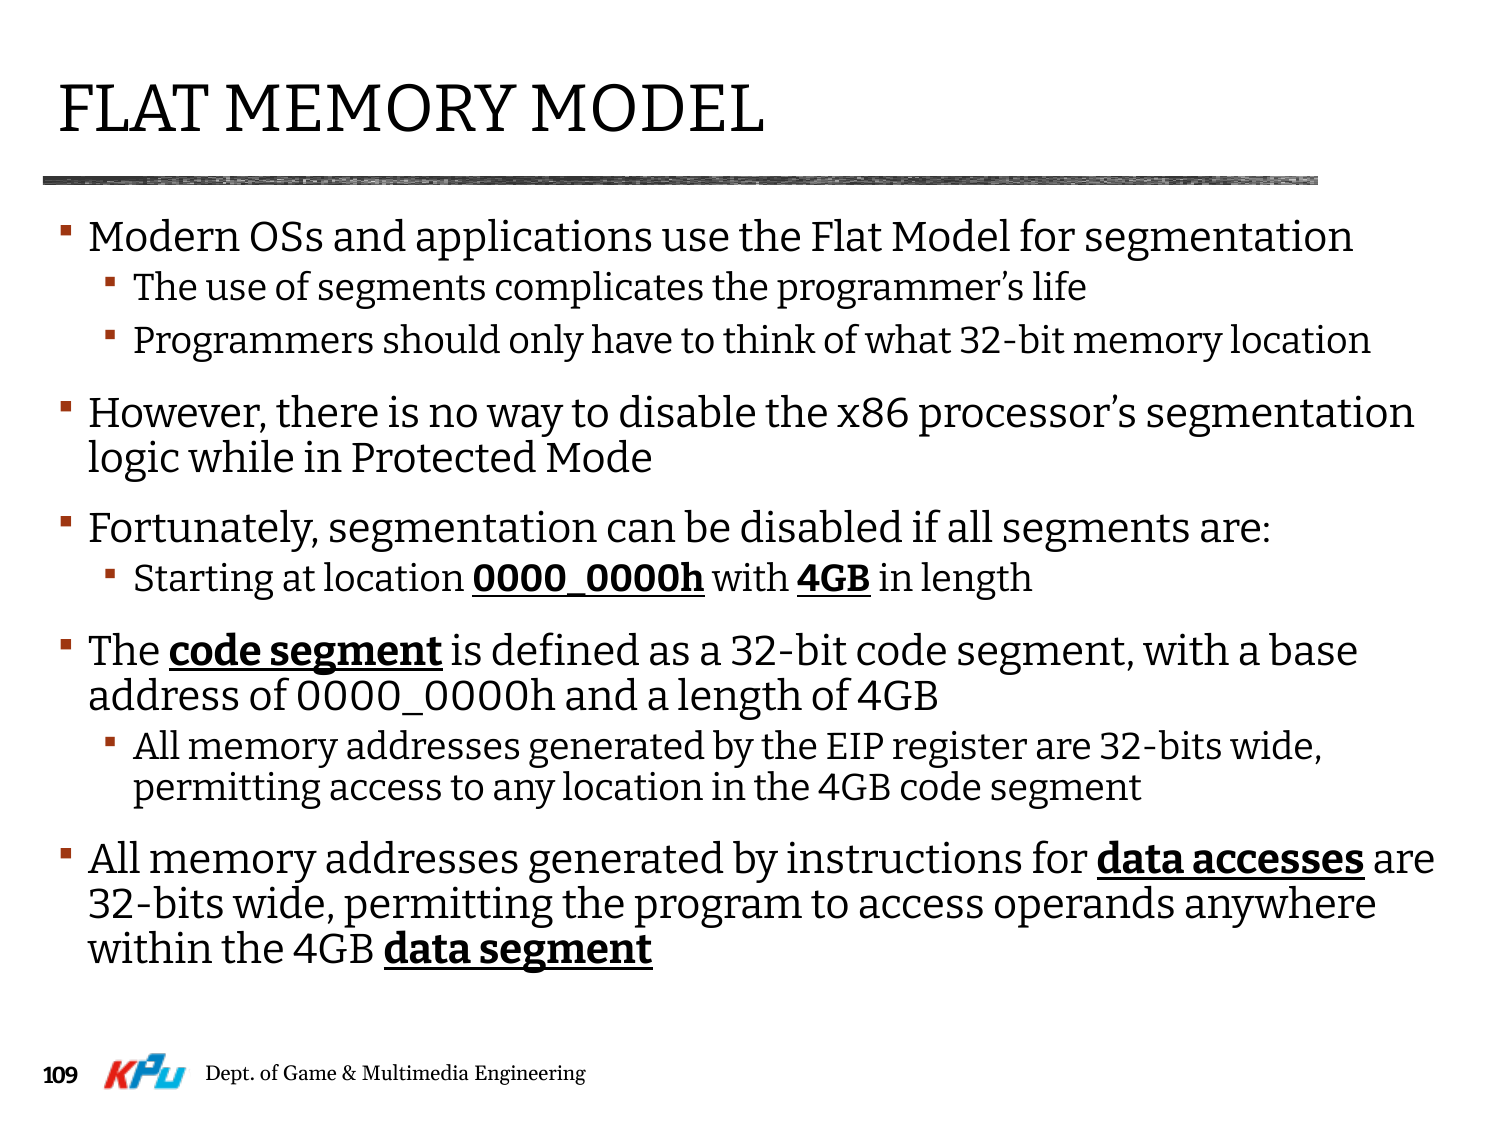

# Flat memory model
Modern OSs and applications use the Flat Model for segmentation
The use of segments complicates the programmer’s life
Programmers should only have to think of what 32-bit memory location
However, there is no way to disable the x86 processor’s segmentation logic while in Protected Mode
Fortunately, segmentation can be disabled if all segments are:
Starting at location 0000_0000h with 4GB in length
The code segment is defined as a 32-bit code segment, with a base address of 0000_0000h and a length of 4GB
All memory addresses generated by the EIP register are 32-bits wide, permitting access to any location in the 4GB code segment
All memory addresses generated by instructions for data accesses are 32-bits wide, permitting the program to access operands anywhere within the 4GB data segment
Dept. of Game & Multimedia Engineering
109